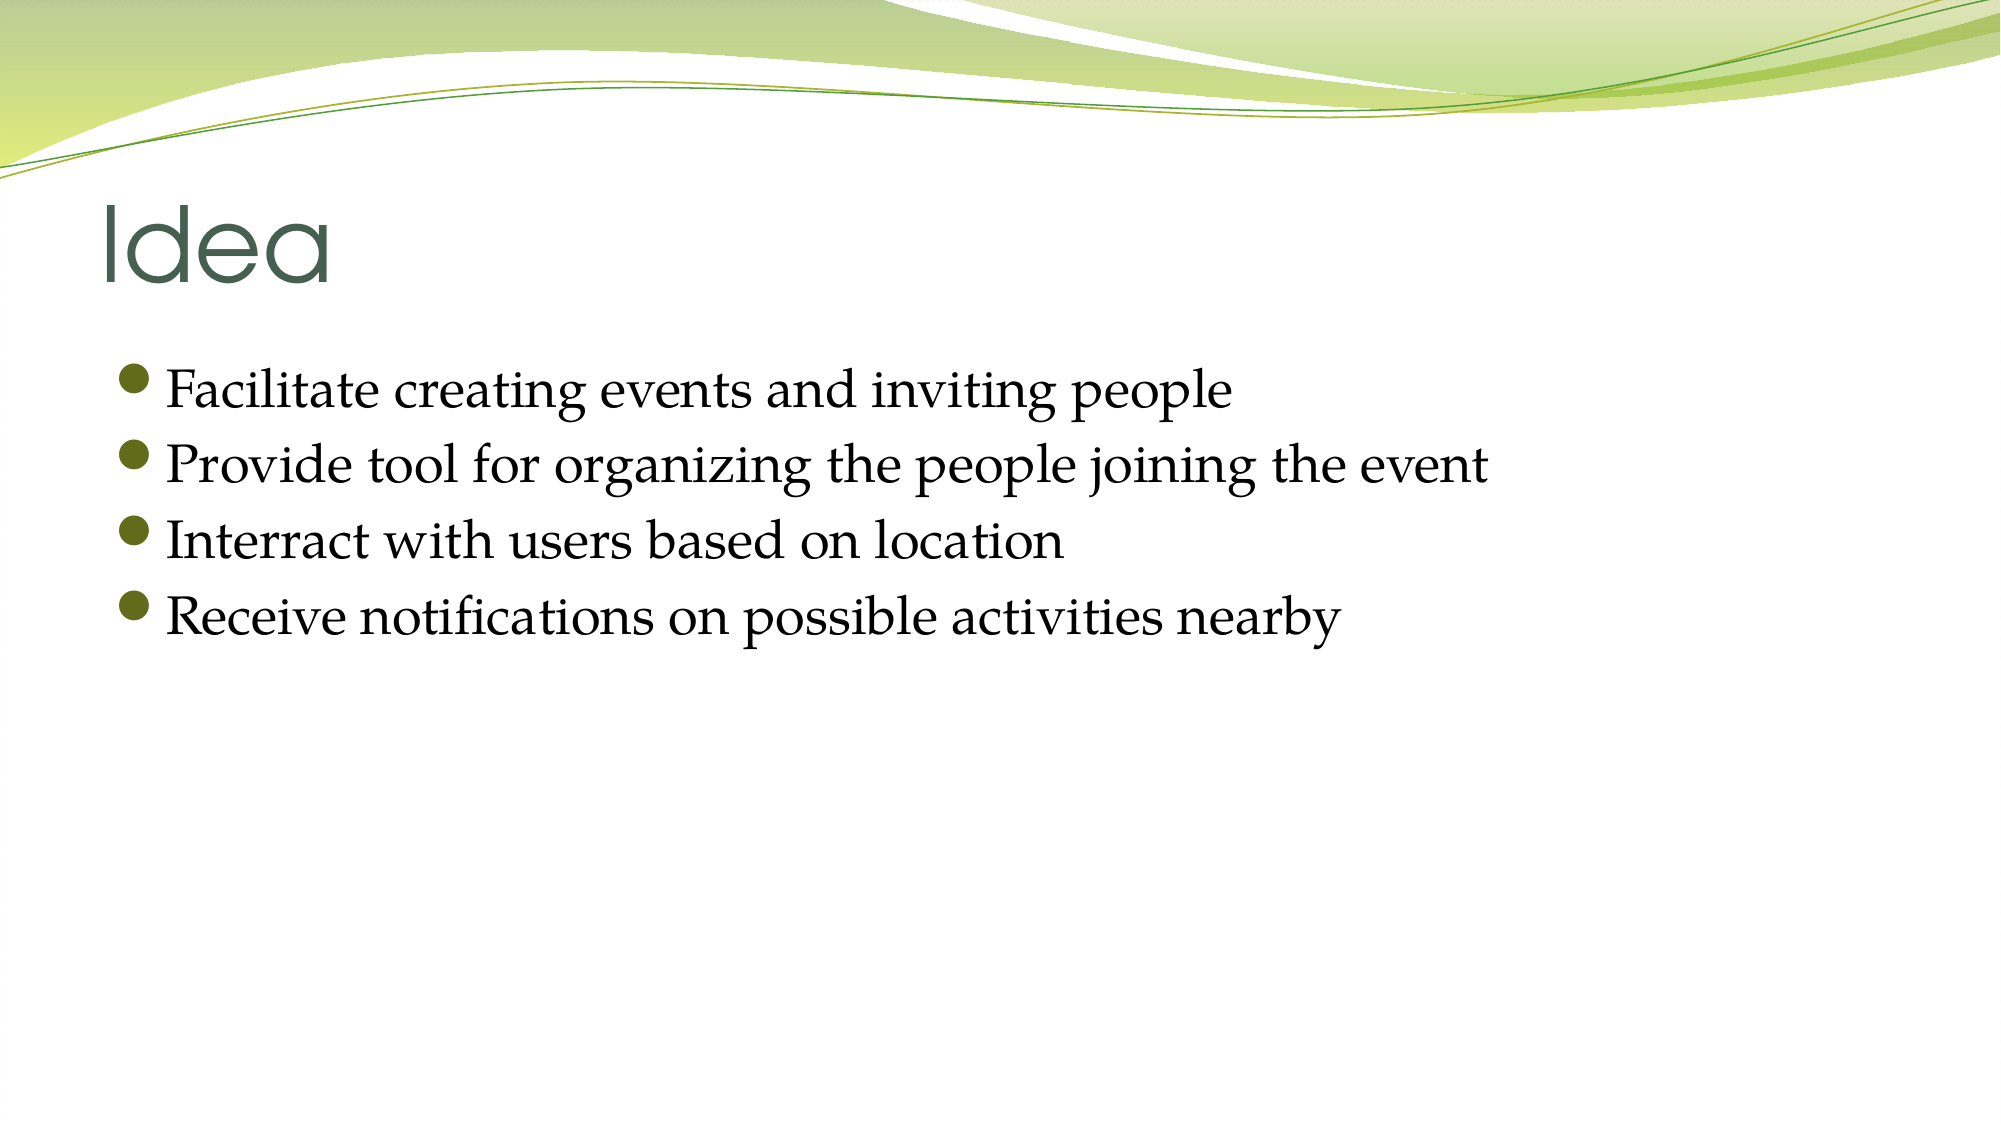

# Idea
Facilitate creating events and inviting people
Provide tool for organizing the people joining the event
Interract with users based on location
Receive notifications on possible activities nearby